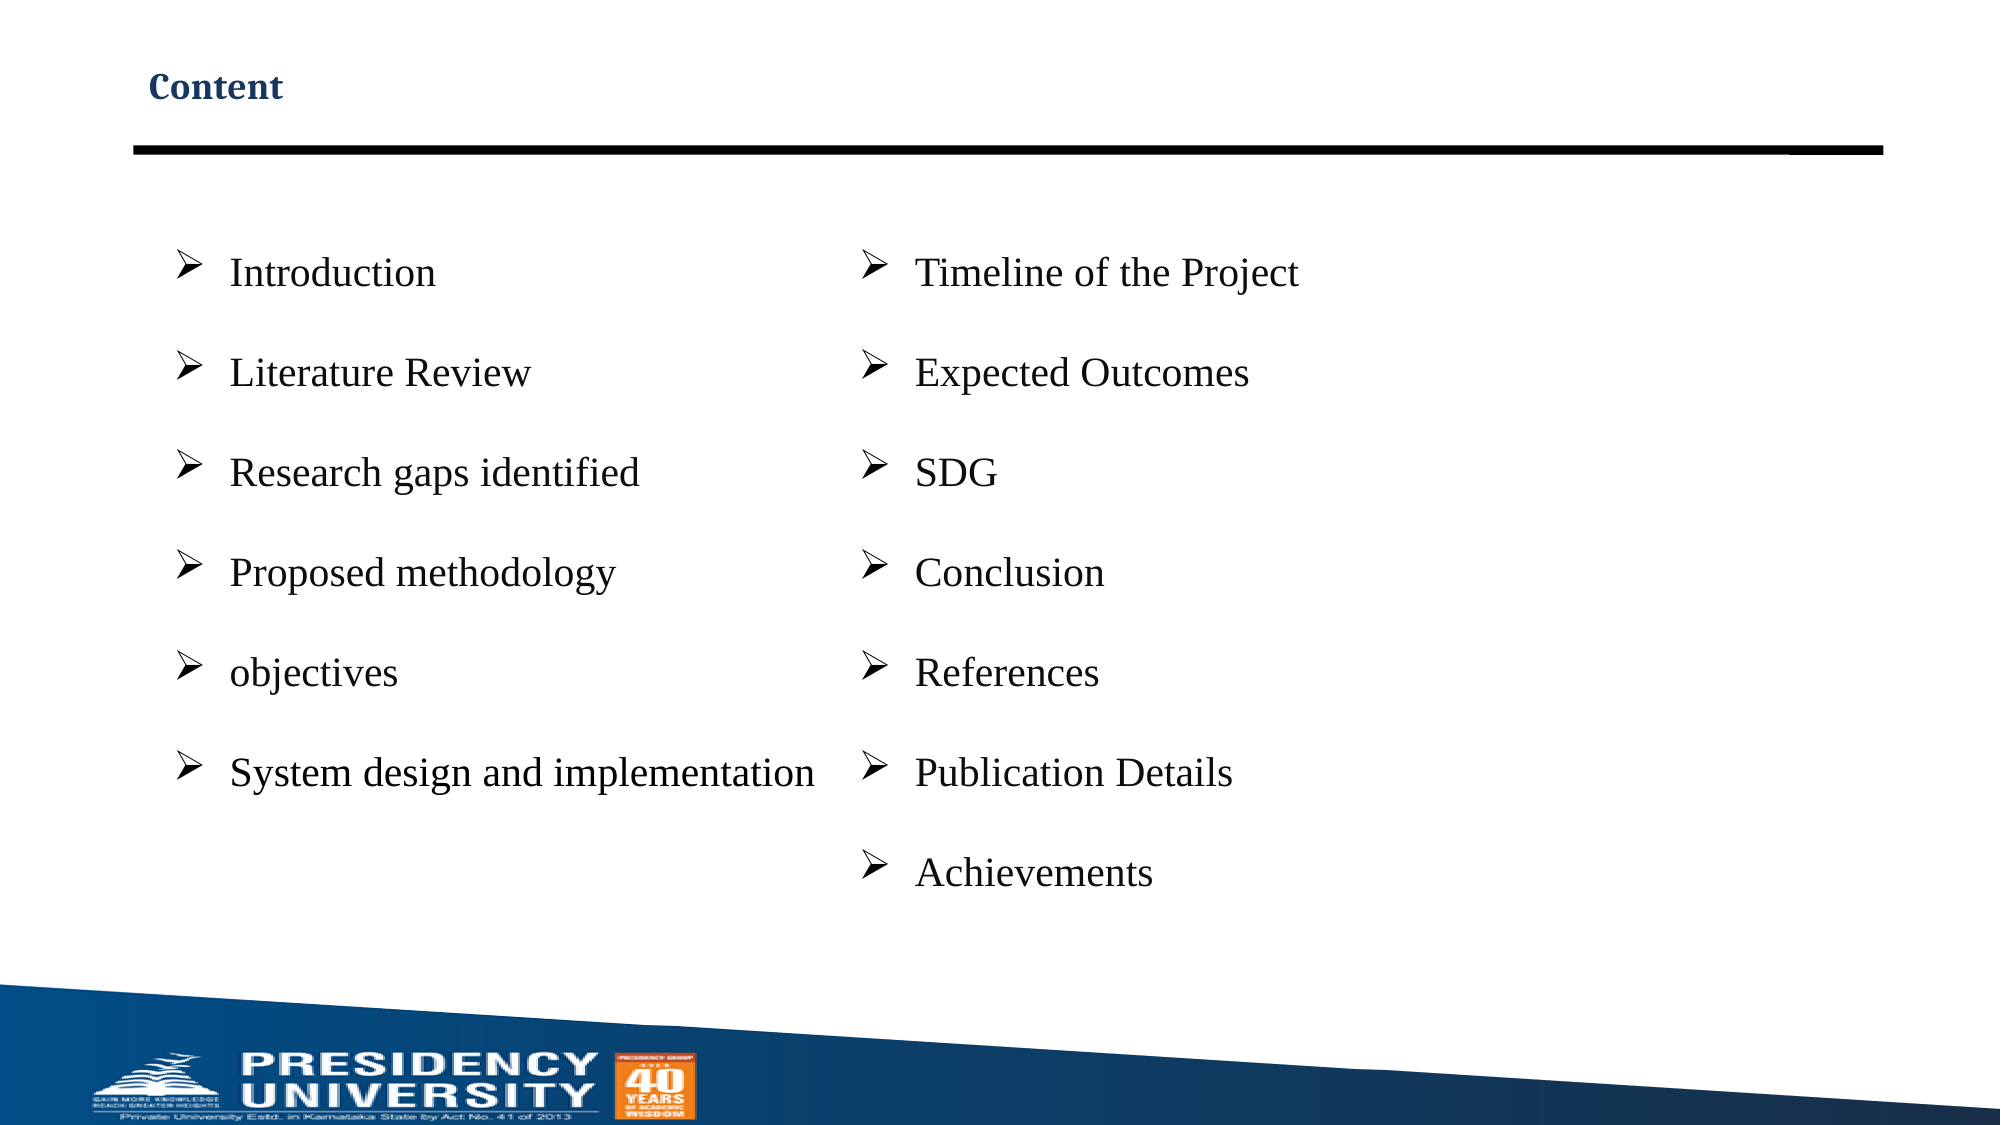

# Content
Introduction
Literature Review
Research gaps identified
Proposed methodology
objectives
System design and implementation

Timeline of the Project
Expected Outcomes
SDG
Conclusion
References
Publication Details
Achievements